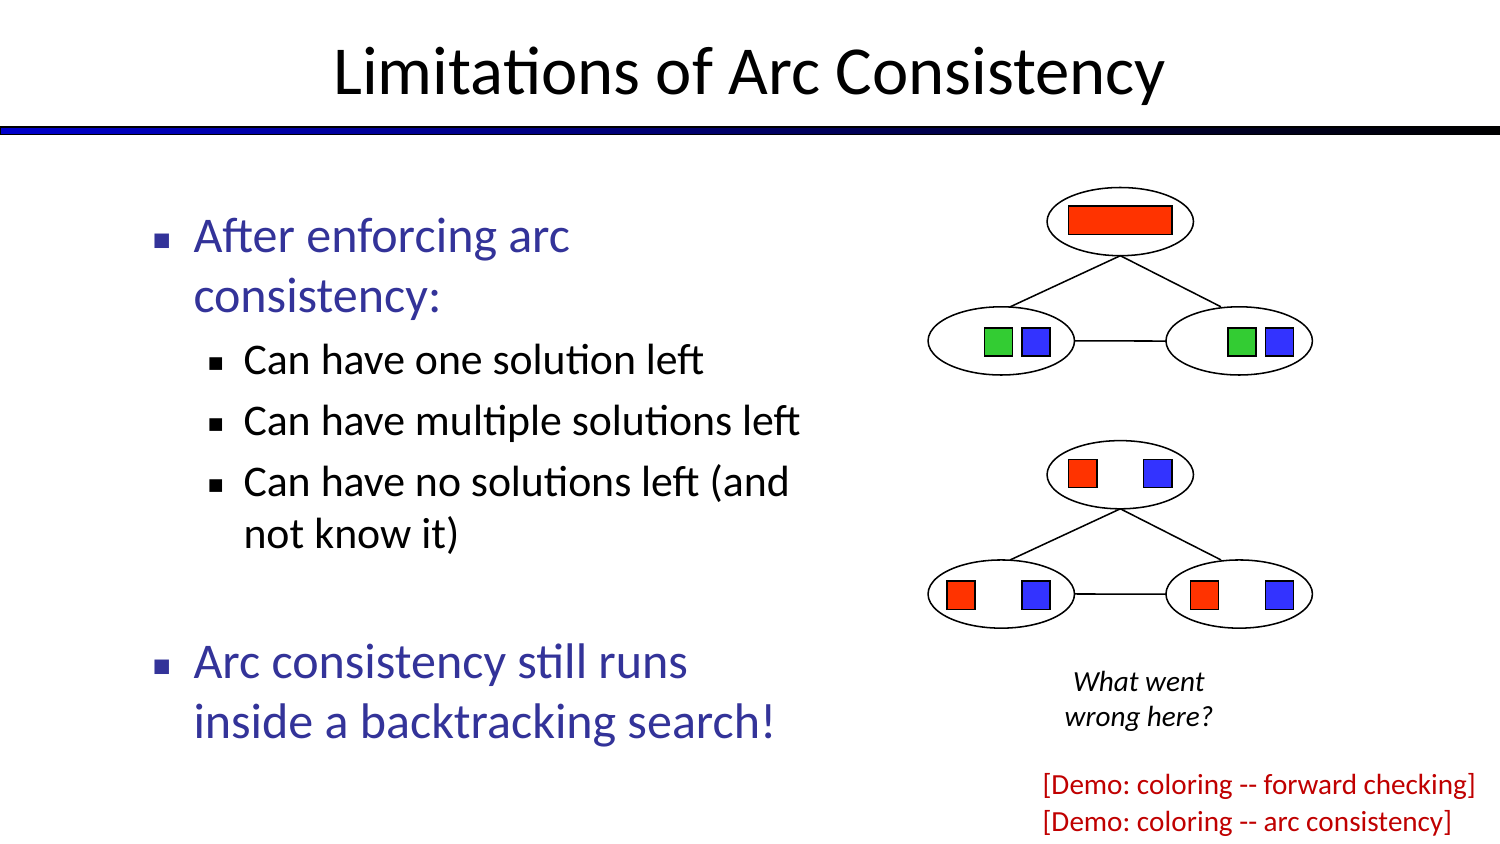

# Limitations of Arc Consistency

After enforcing arc consistency:
Can have one solution left
Can have multiple solutions left
Can have no solutions left (and not know it)

Arc consistency still runs inside a backtracking search!

What went wrong here?
[Demo: coloring -- forward checking]
[Demo: coloring -- arc consistency]